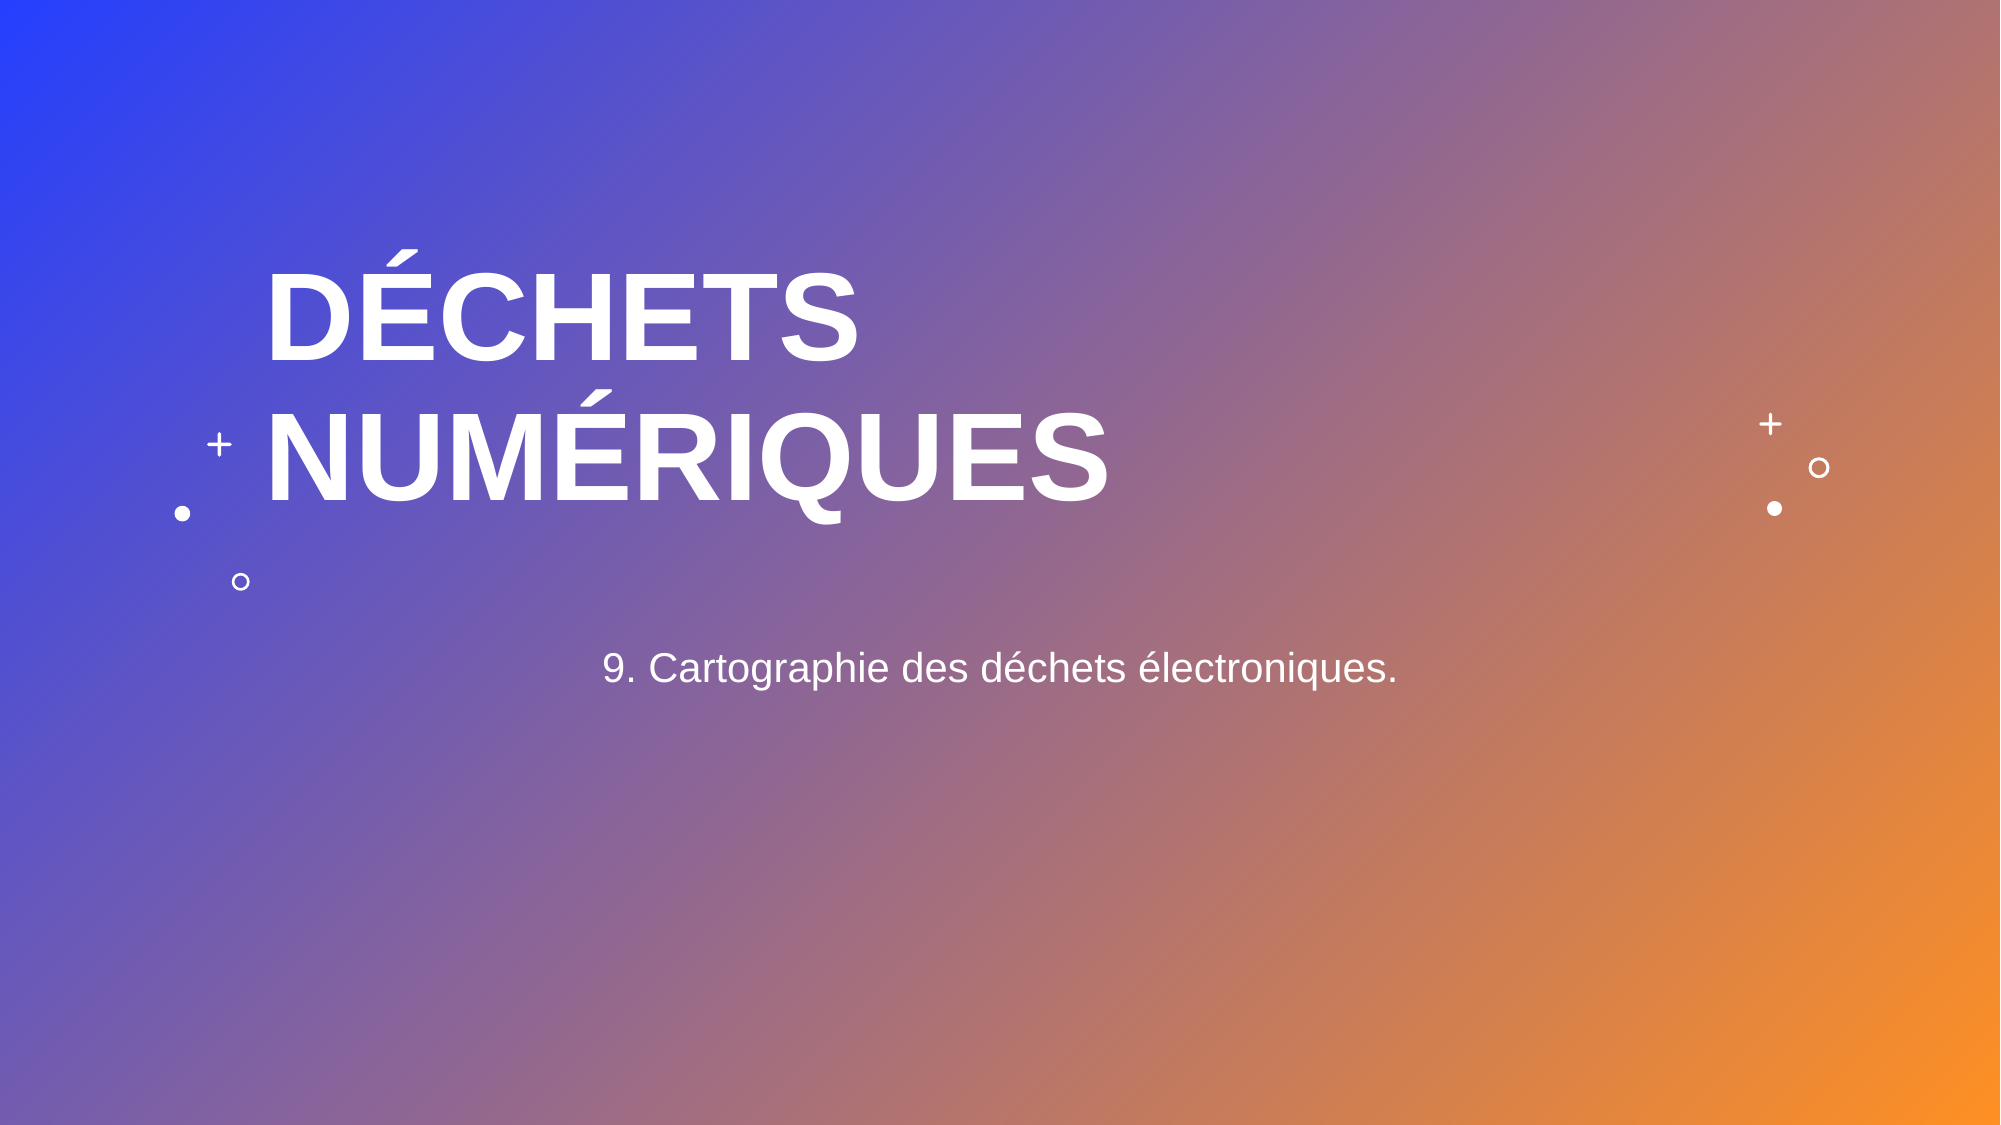

# DÉCHETS NUMÉRIQUES

9. Cartographie des déchets électroniques.